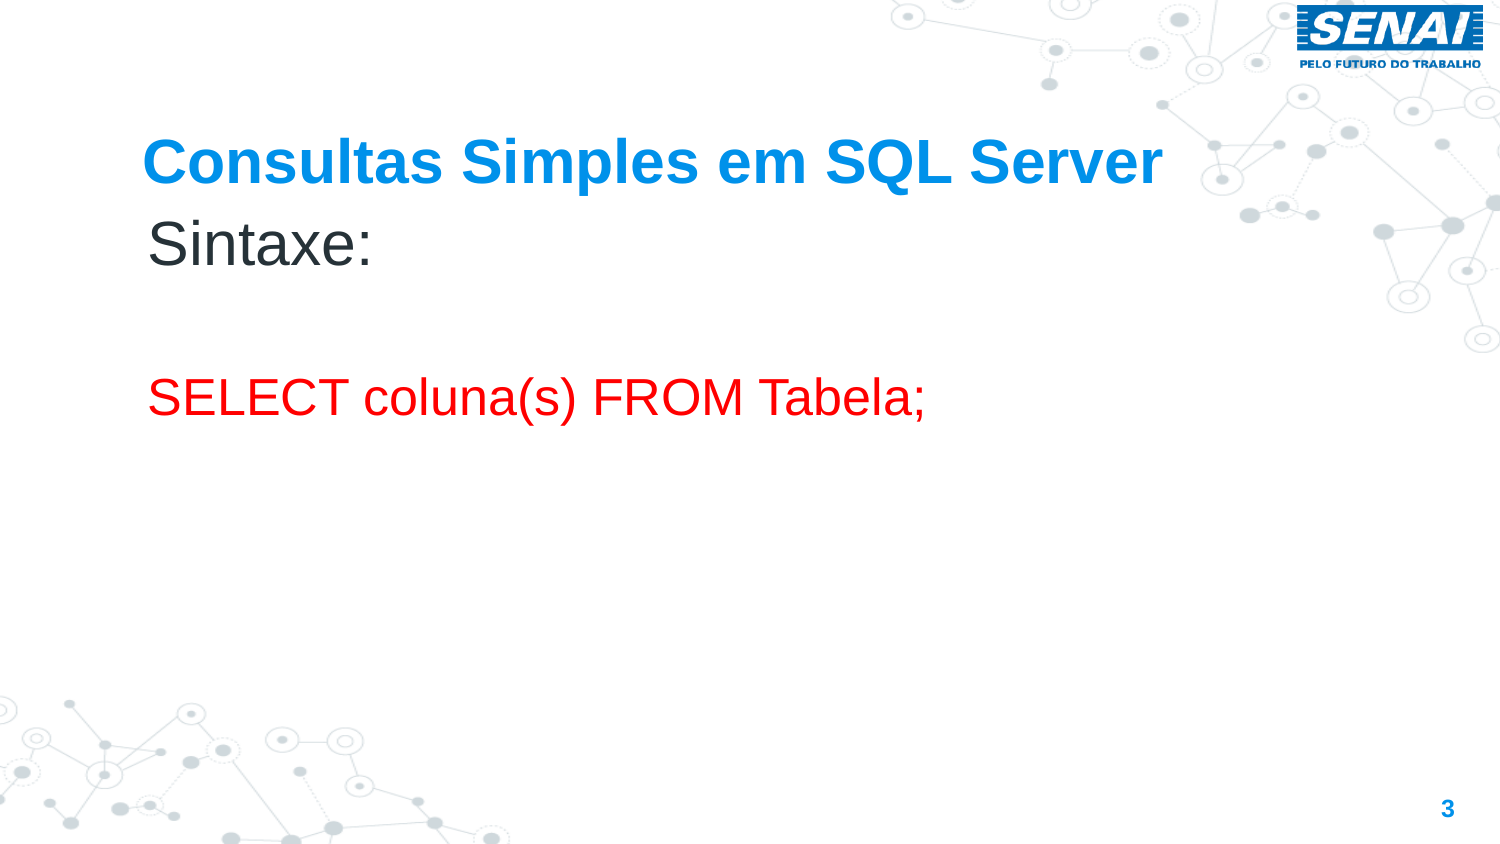

# Consultas Simples em SQL Server
Sintaxe:

SELECT coluna(s) FROM Tabela;
3